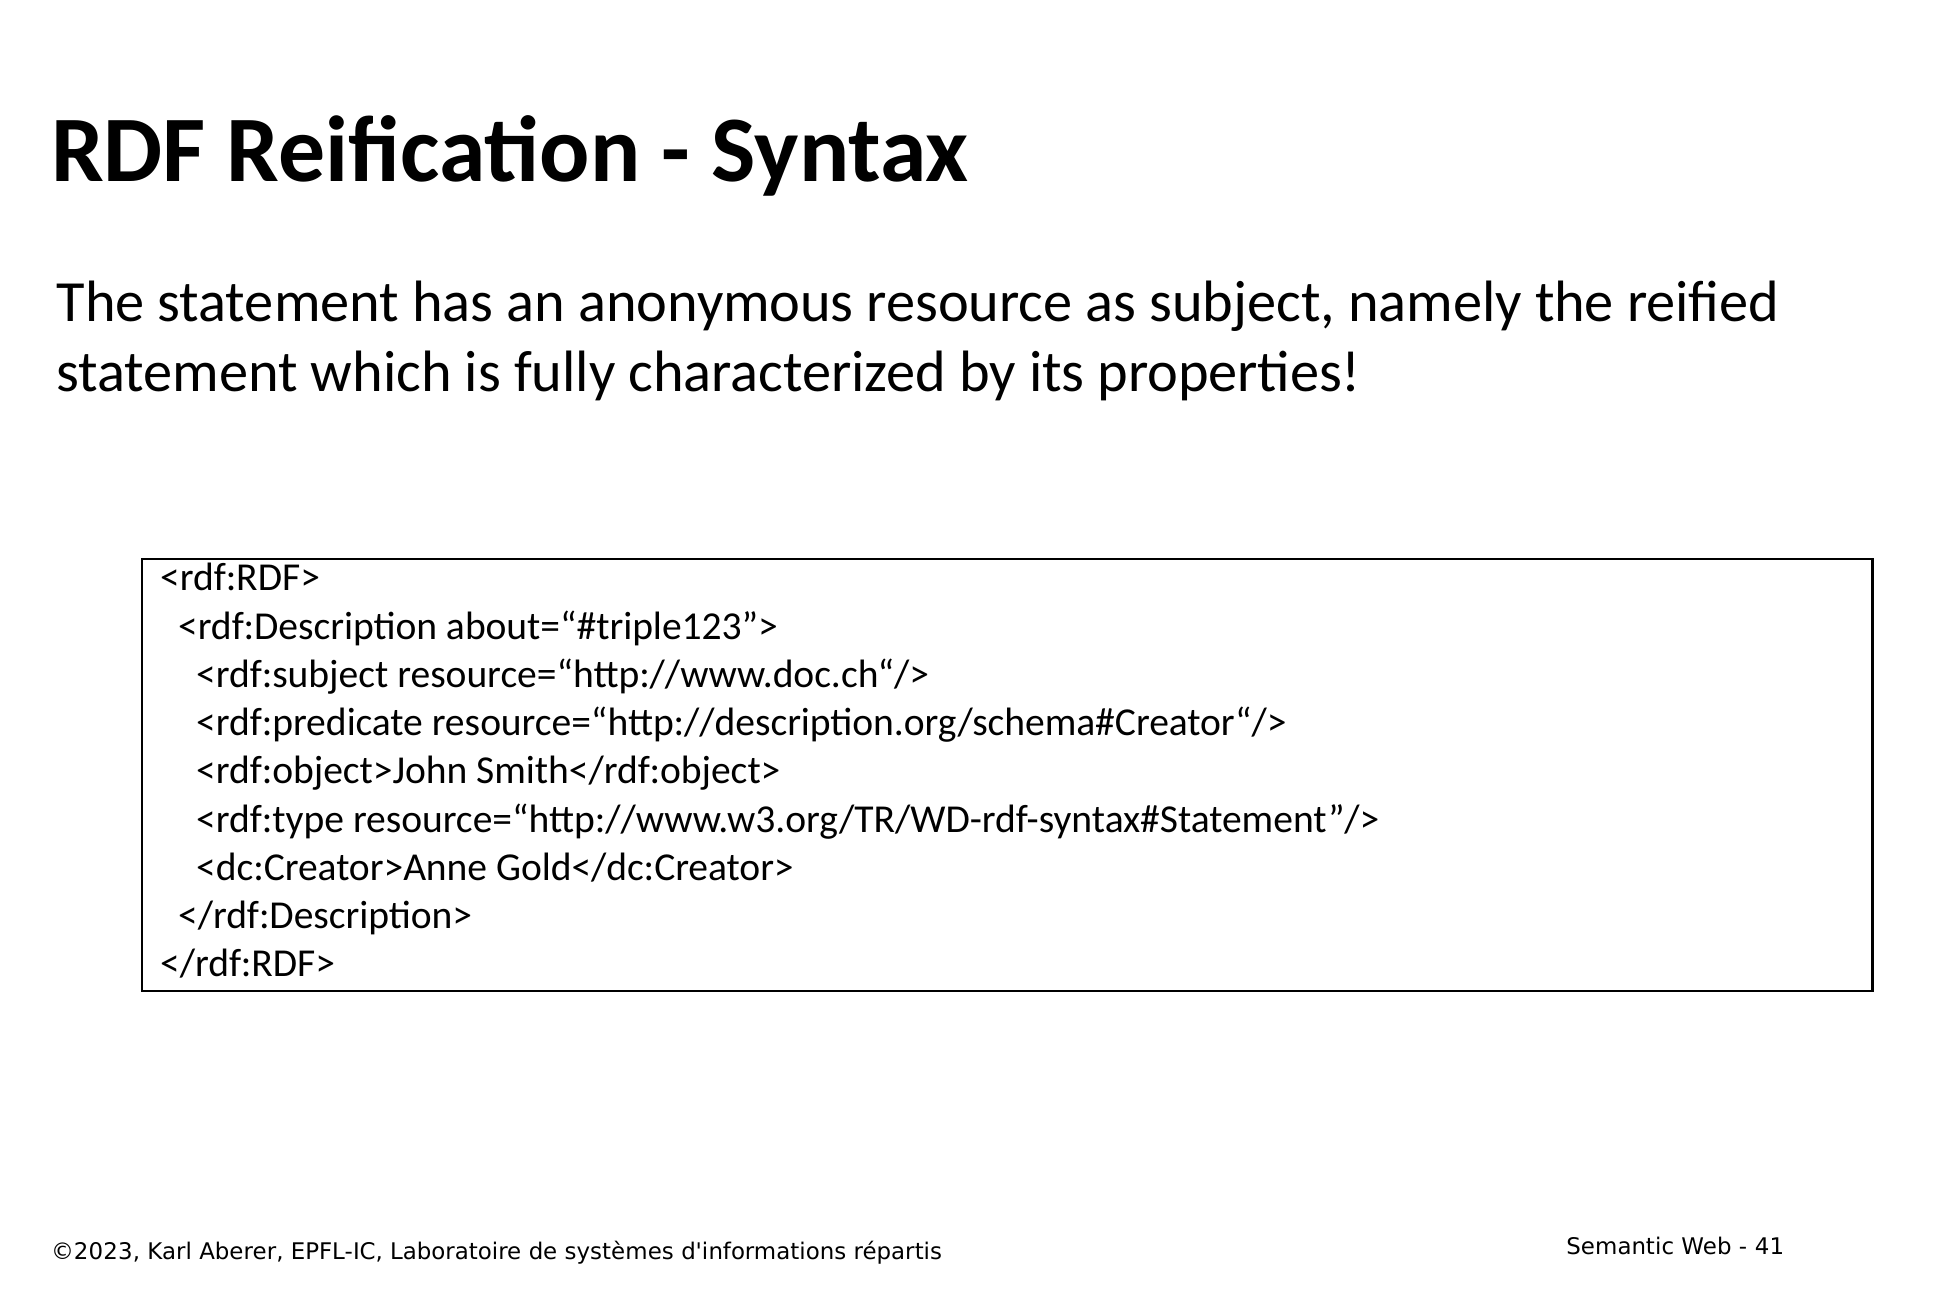

# RDF Reification - Syntax
The statement has an anonymous resource as subject, namely the reified statement which is fully characterized by its properties!
<rdf:RDF>
  <rdf:Description about=“#triple123”>
    <rdf:subject resource=“http://www.doc.ch“/>
    <rdf:predicate resource=“http://description.org/schema#Creator“/>
    <rdf:object>John Smith</rdf:object>
    <rdf:type resource=“http://www.w3.org/TR/WD-rdf-syntax#Statement”/>
    <dc:Creator>Anne Gold</dc:Creator>
  </rdf:Description>
</rdf:RDF>
©2023, Karl Aberer, EPFL-IC, Laboratoire de systèmes d'informations répartis